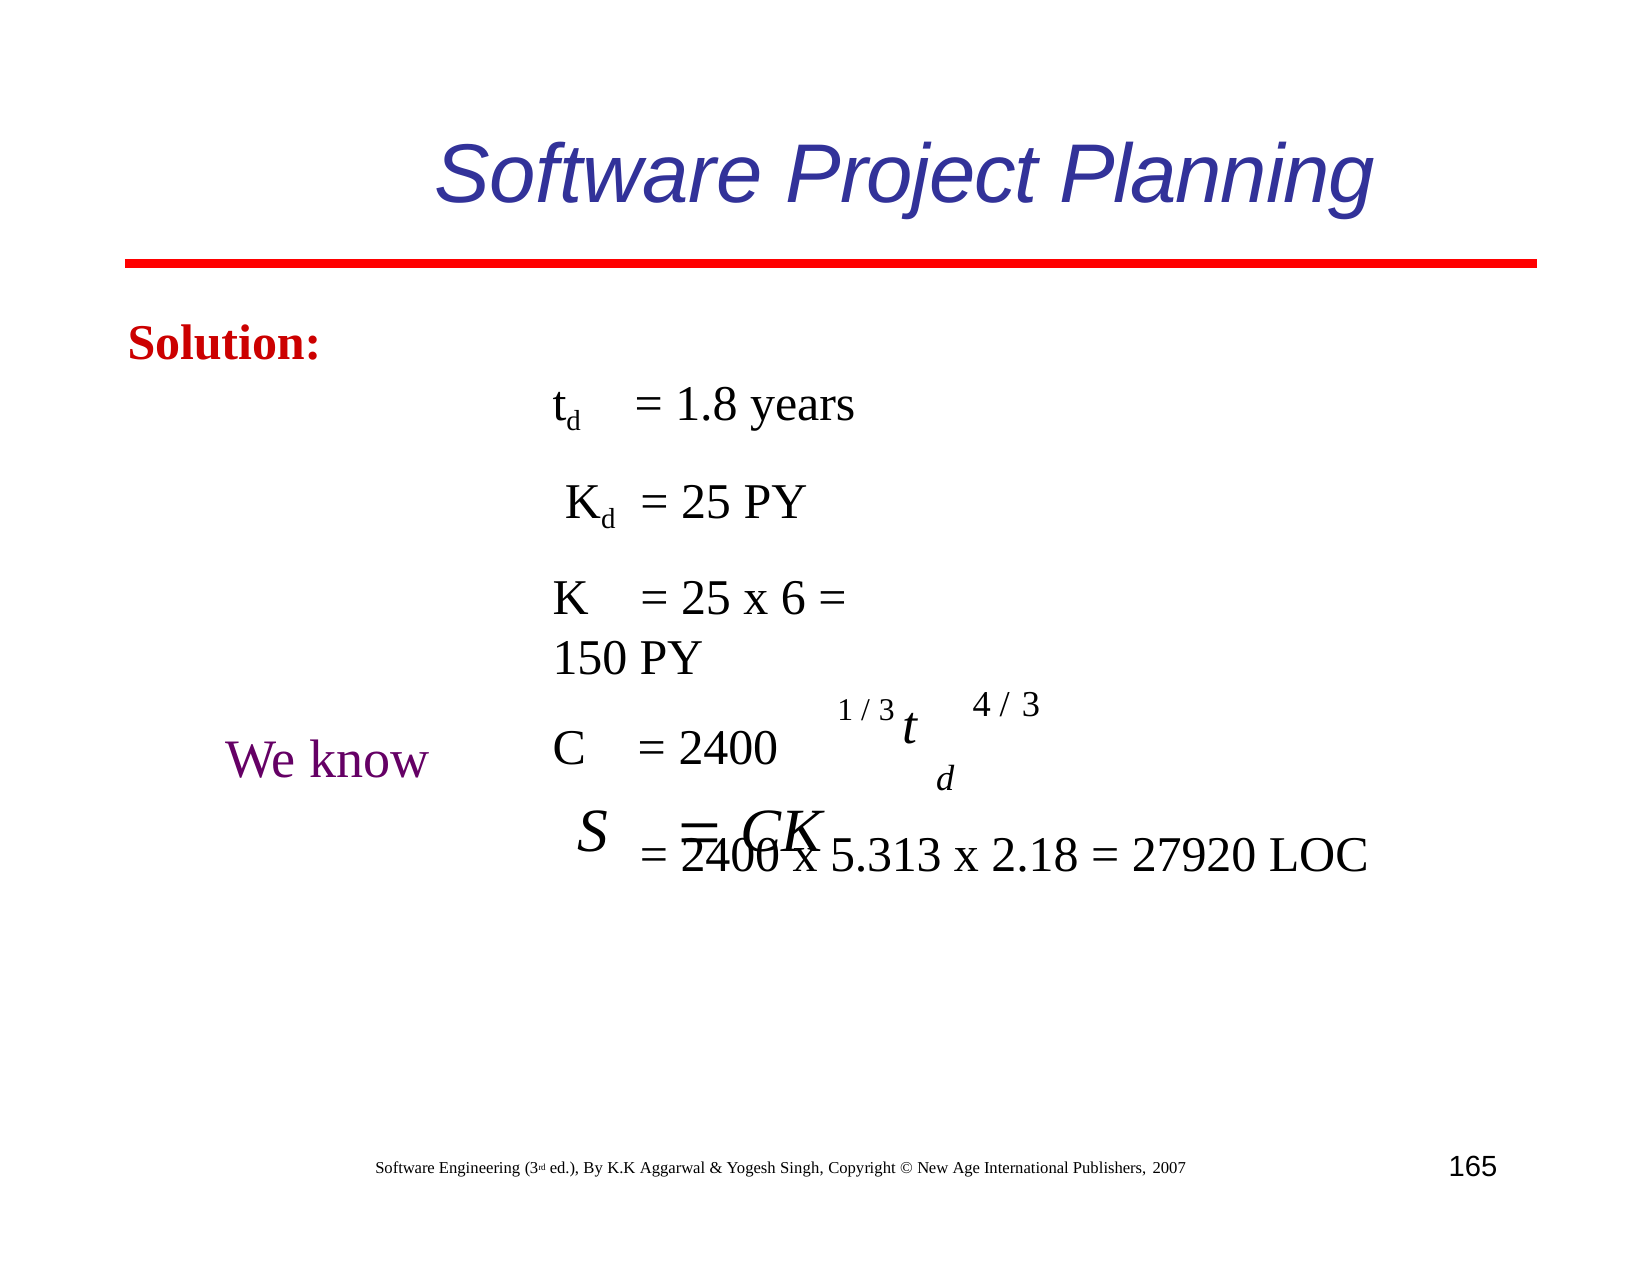

# Software Project Planning

Solution:
td	= 1.8 years  Kd		= 25 PY
K	= 25 x 6 = 150 PY
C	= 2400
S	=	CK
1 / 3 t	4 / 3
d
We know
= 2400 x 5.313 x 2.18 = 27920 LOC
165
Software Engineering (3rd  ed.), By K.K Aggarwal & Yogesh Singh, Copyright © New Age International Publishers, 2007